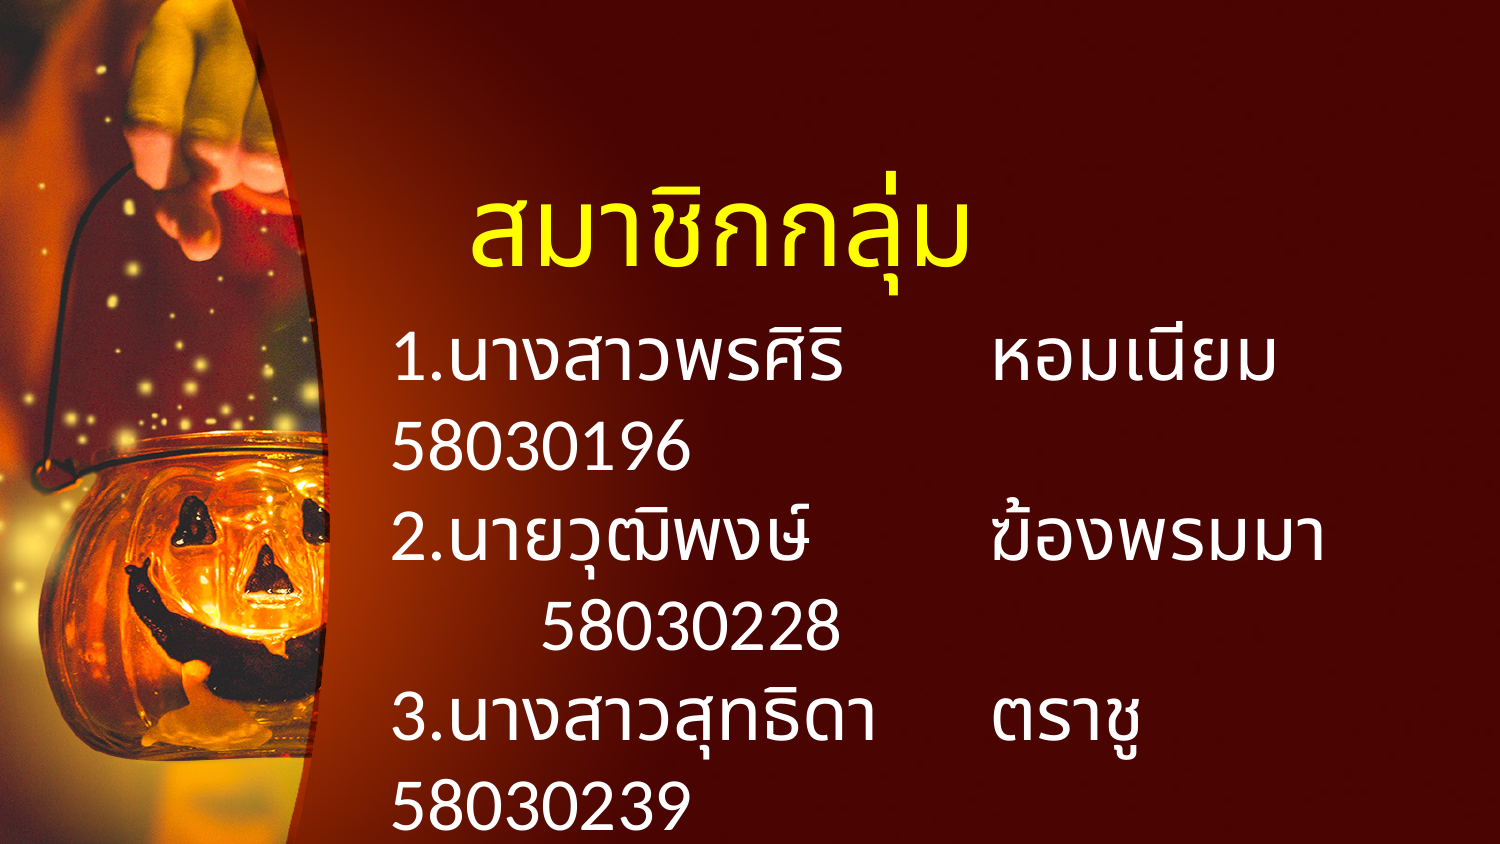

สมาชิกกลุ่ม
1.นางสาวพรศิริ	หอมเนียม	58030196
2.นายวุฒิพงษ์		ฆ้องพรมมา 	58030228
3.นางสาวสุทธิดา   	ตราชู  	58030239
4.นางสาวสุภนิดา   	ซื่อตรงกูล  	58030241
5.นางสาวอุไรพร   	ขีโรท  	58030249